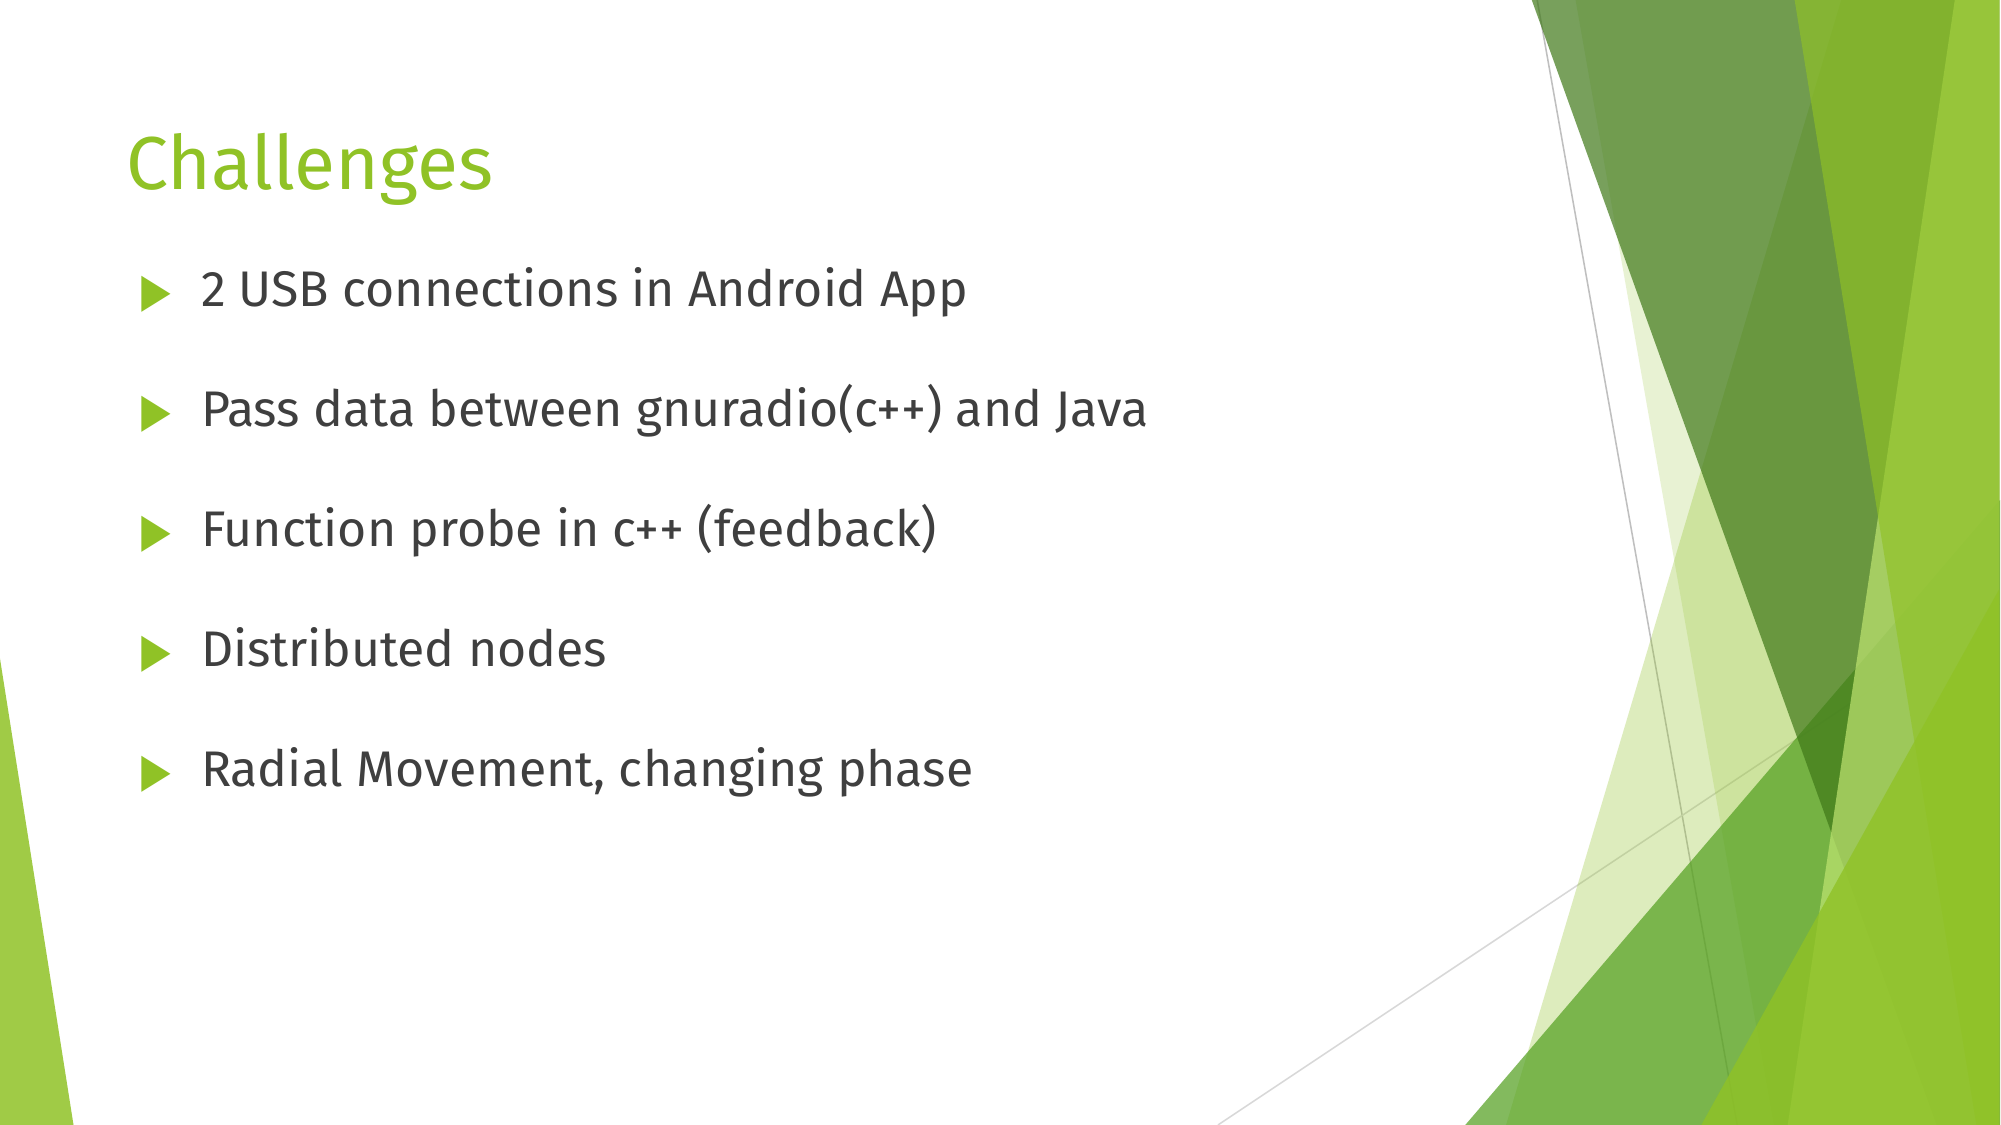

# Challenges
2 USB connections in Android App

Pass data between gnuradio(c++) and Java

Function probe in c++ (feedback)

Distributed nodes

Radial Movement, changing phase